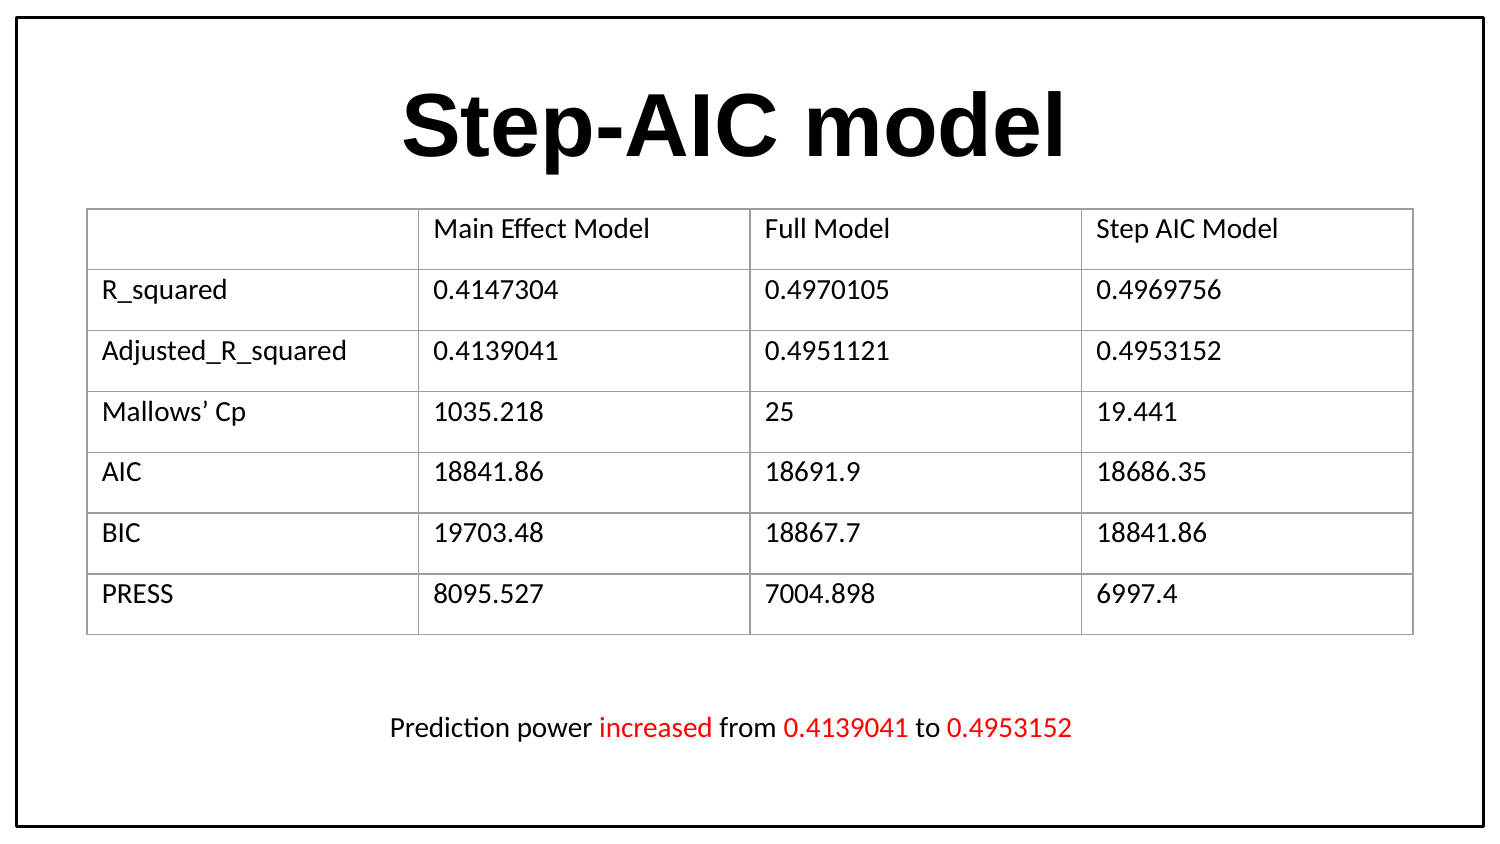

# Step-AIC model
|  | Main Effect Model | Full Model | Step AIC Model |
| --- | --- | --- | --- |
| R\_squared | 0.4147304 | 0.4970105 | 0.4969756 |
| Adjusted\_R\_squared | 0.4139041 | 0.4951121 | 0.4953152 |
| Mallows’ Cp | 1035.218 | 25 | 19.441 |
| AIC | 18841.86 | 18691.9 | 18686.35 |
| BIC | 19703.48 | 18867.7 | 18841.86 |
| PRESS | 8095.527 | 7004.898 | 6997.4 |
Prediction power increased from 0.4139041 to 0.4953152